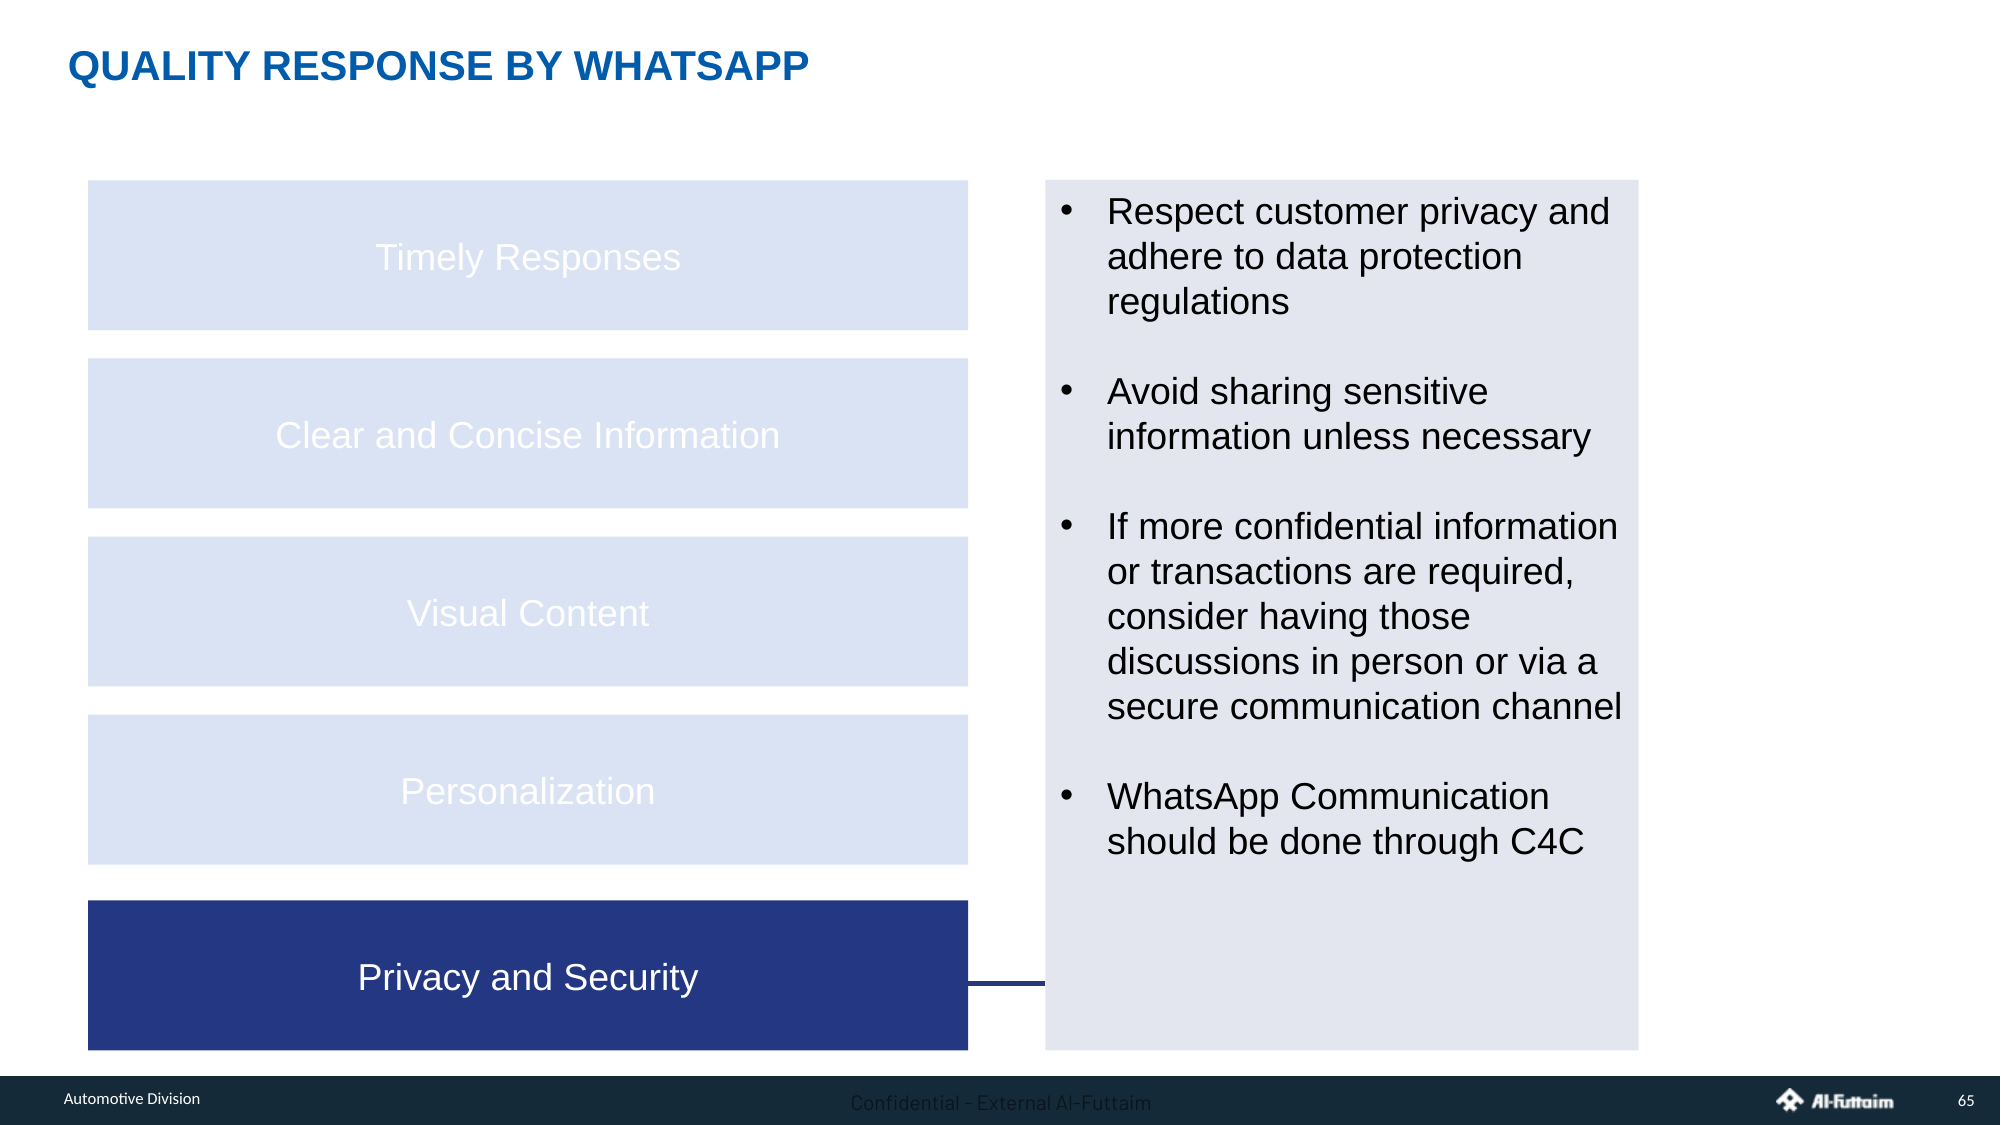

QUALITY RESPONSE BY WHATSAPP
Respect customer privacy and adhere to data protection regulations

Avoid sharing sensitive information unless necessary

If more confidential information or transactions are required, consider having those discussions in person or via a secure communication channel

WhatsApp Communication should be done through C4C

Timely Responses

Clear and Concise Information

Visual Content

Personalization

Privacy and Security